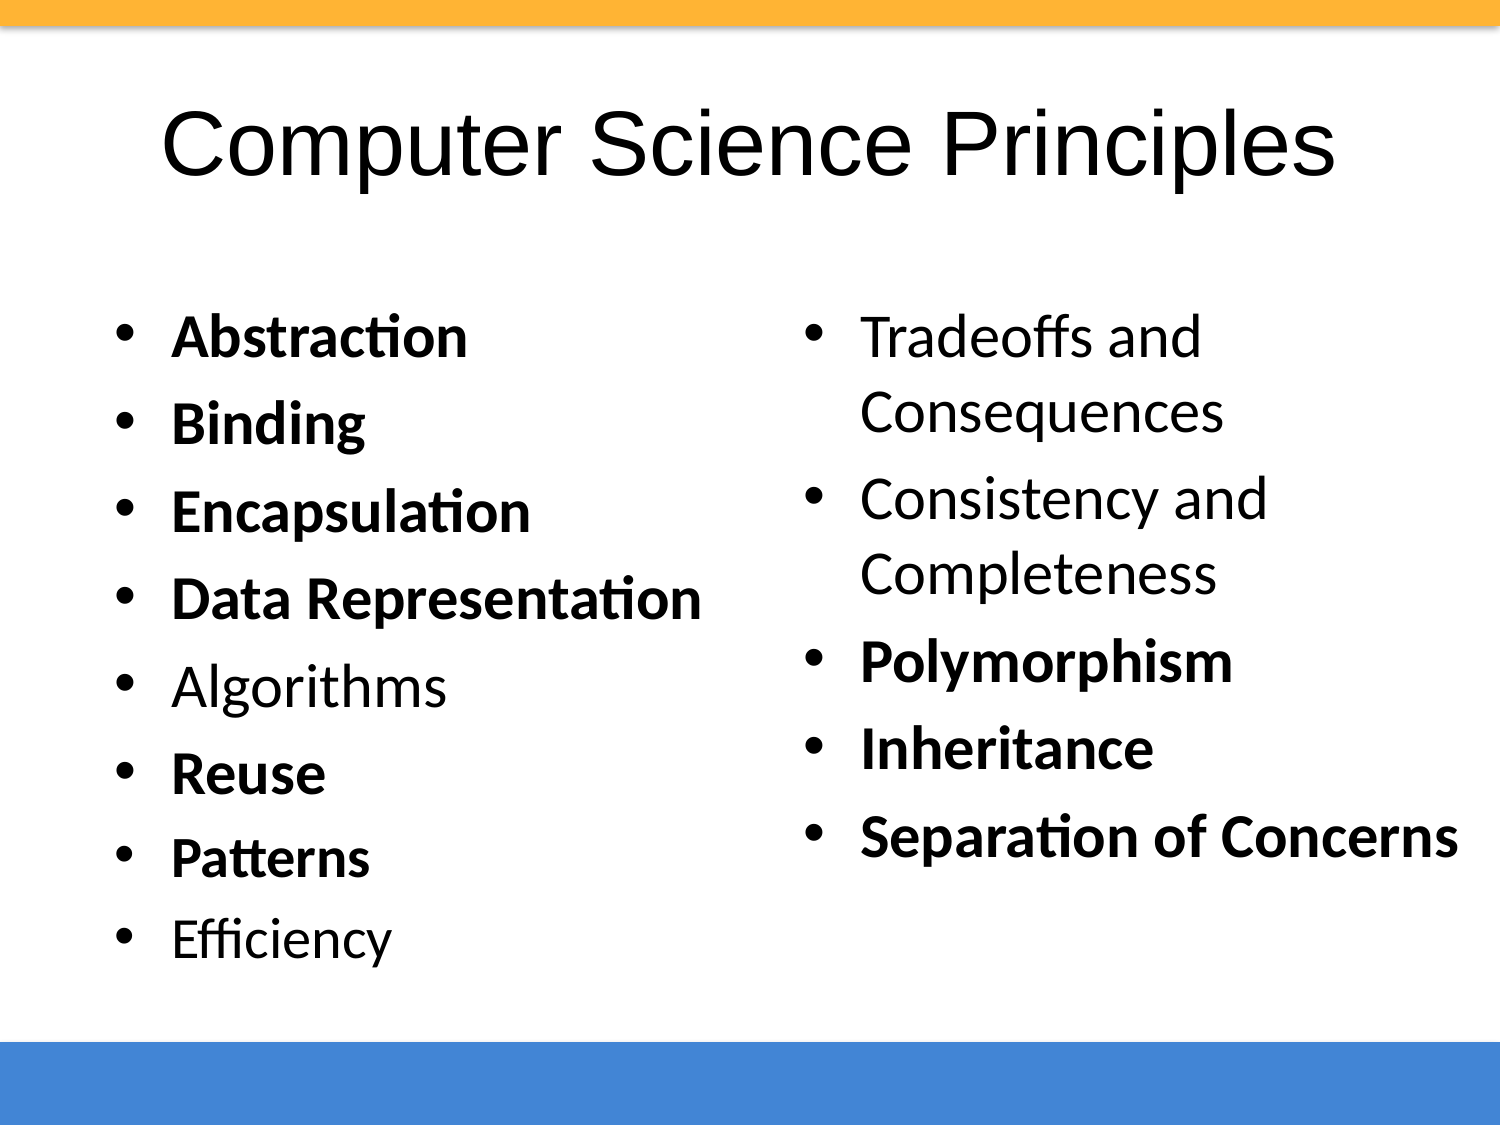

# Computer Science Principles

Abstraction
Binding
Encapsulation
Data Representation
Algorithms
Reuse
Patterns
Efficiency

Tradeoffs and Consequences
Consistency and Completeness
Polymorphism
Inheritance
Separation of Concerns